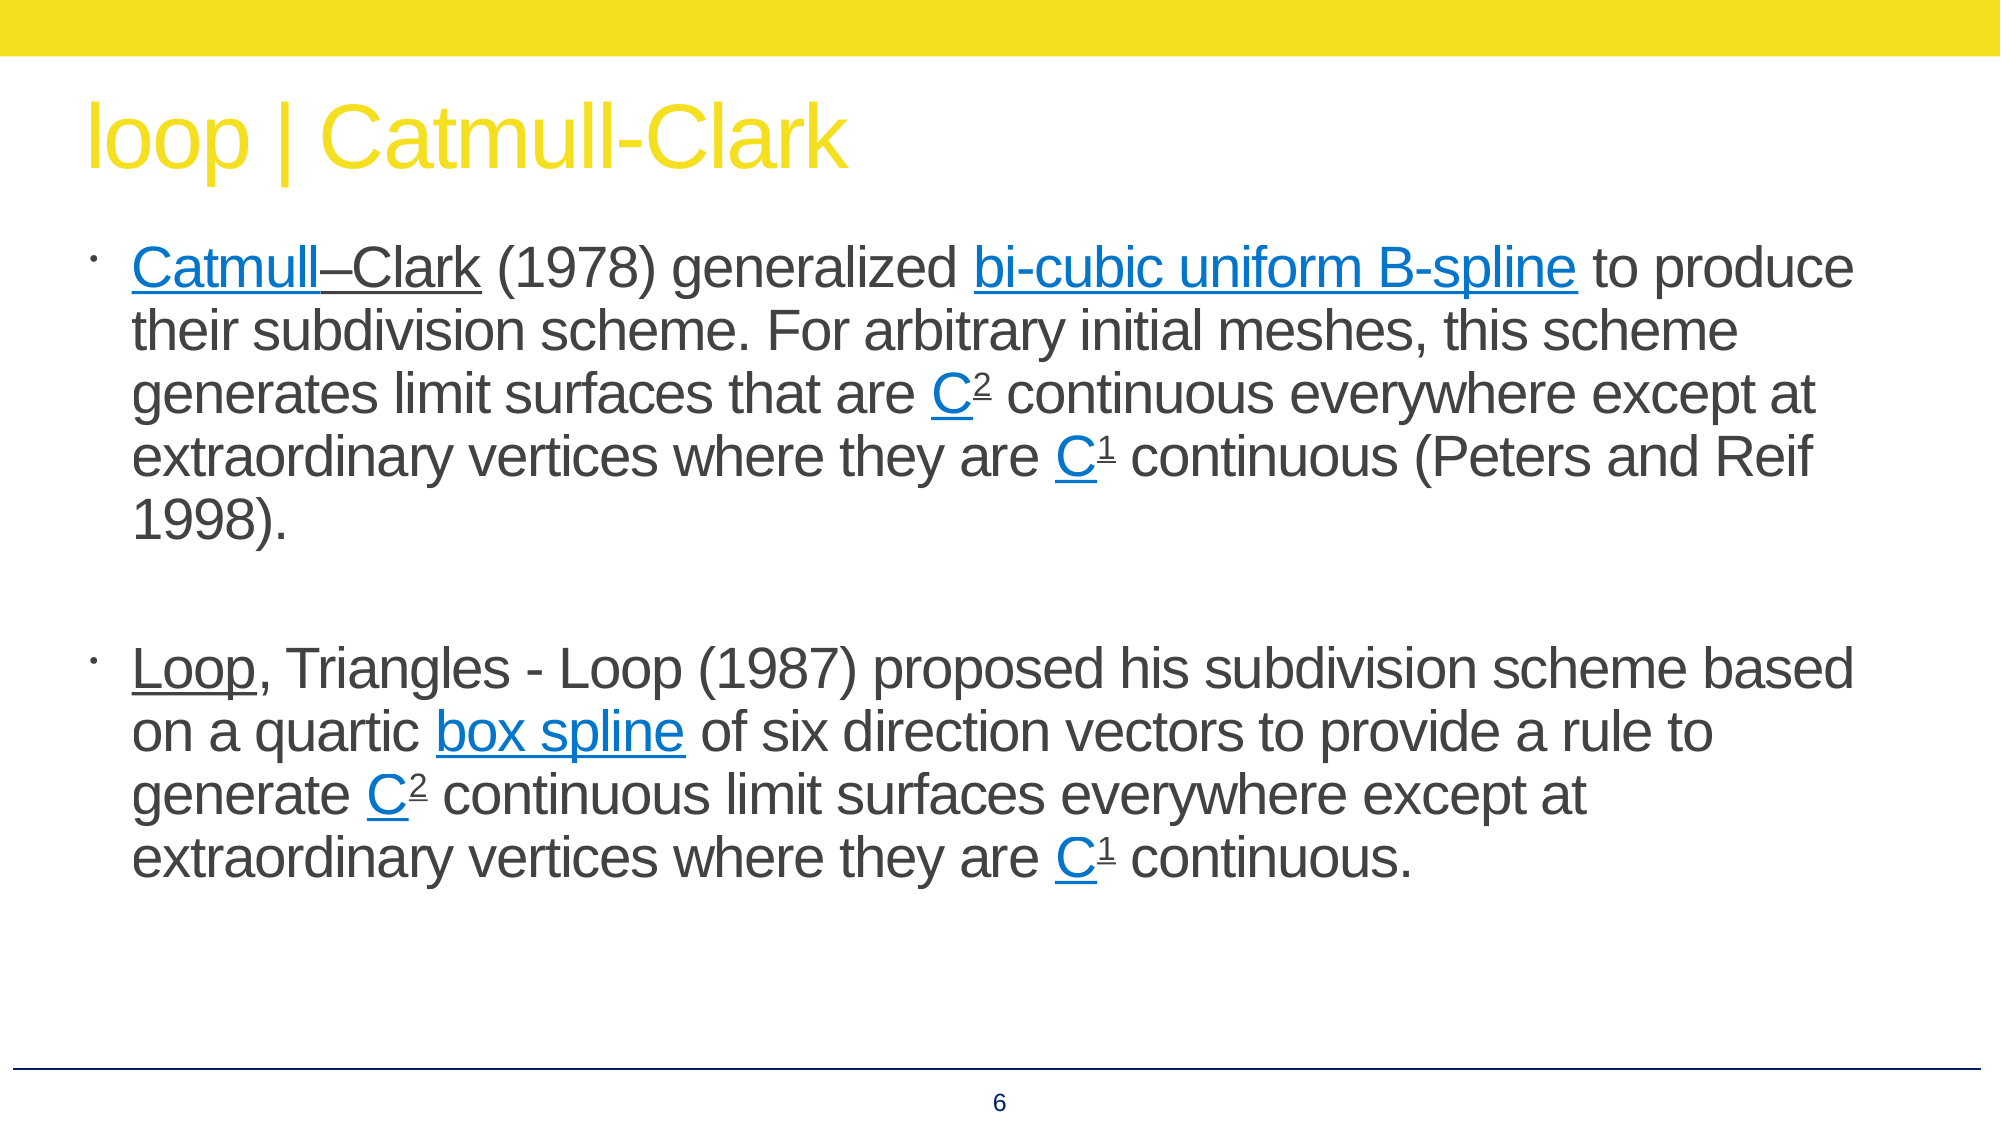

# loop | Catmull-Clark
Catmull–Clark (1978) generalized bi-cubic uniform B-spline to produce their subdivision scheme. For arbitrary initial meshes, this scheme generates limit surfaces that are C2 continuous everywhere except at extraordinary vertices where they are C1 continuous (Peters and Reif 1998).

Loop, Triangles - Loop (1987) proposed his subdivision scheme based on a quartic box spline of six direction vectors to provide a rule to generate C2 continuous limit surfaces everywhere except at extraordinary vertices where they are C1 continuous.

6